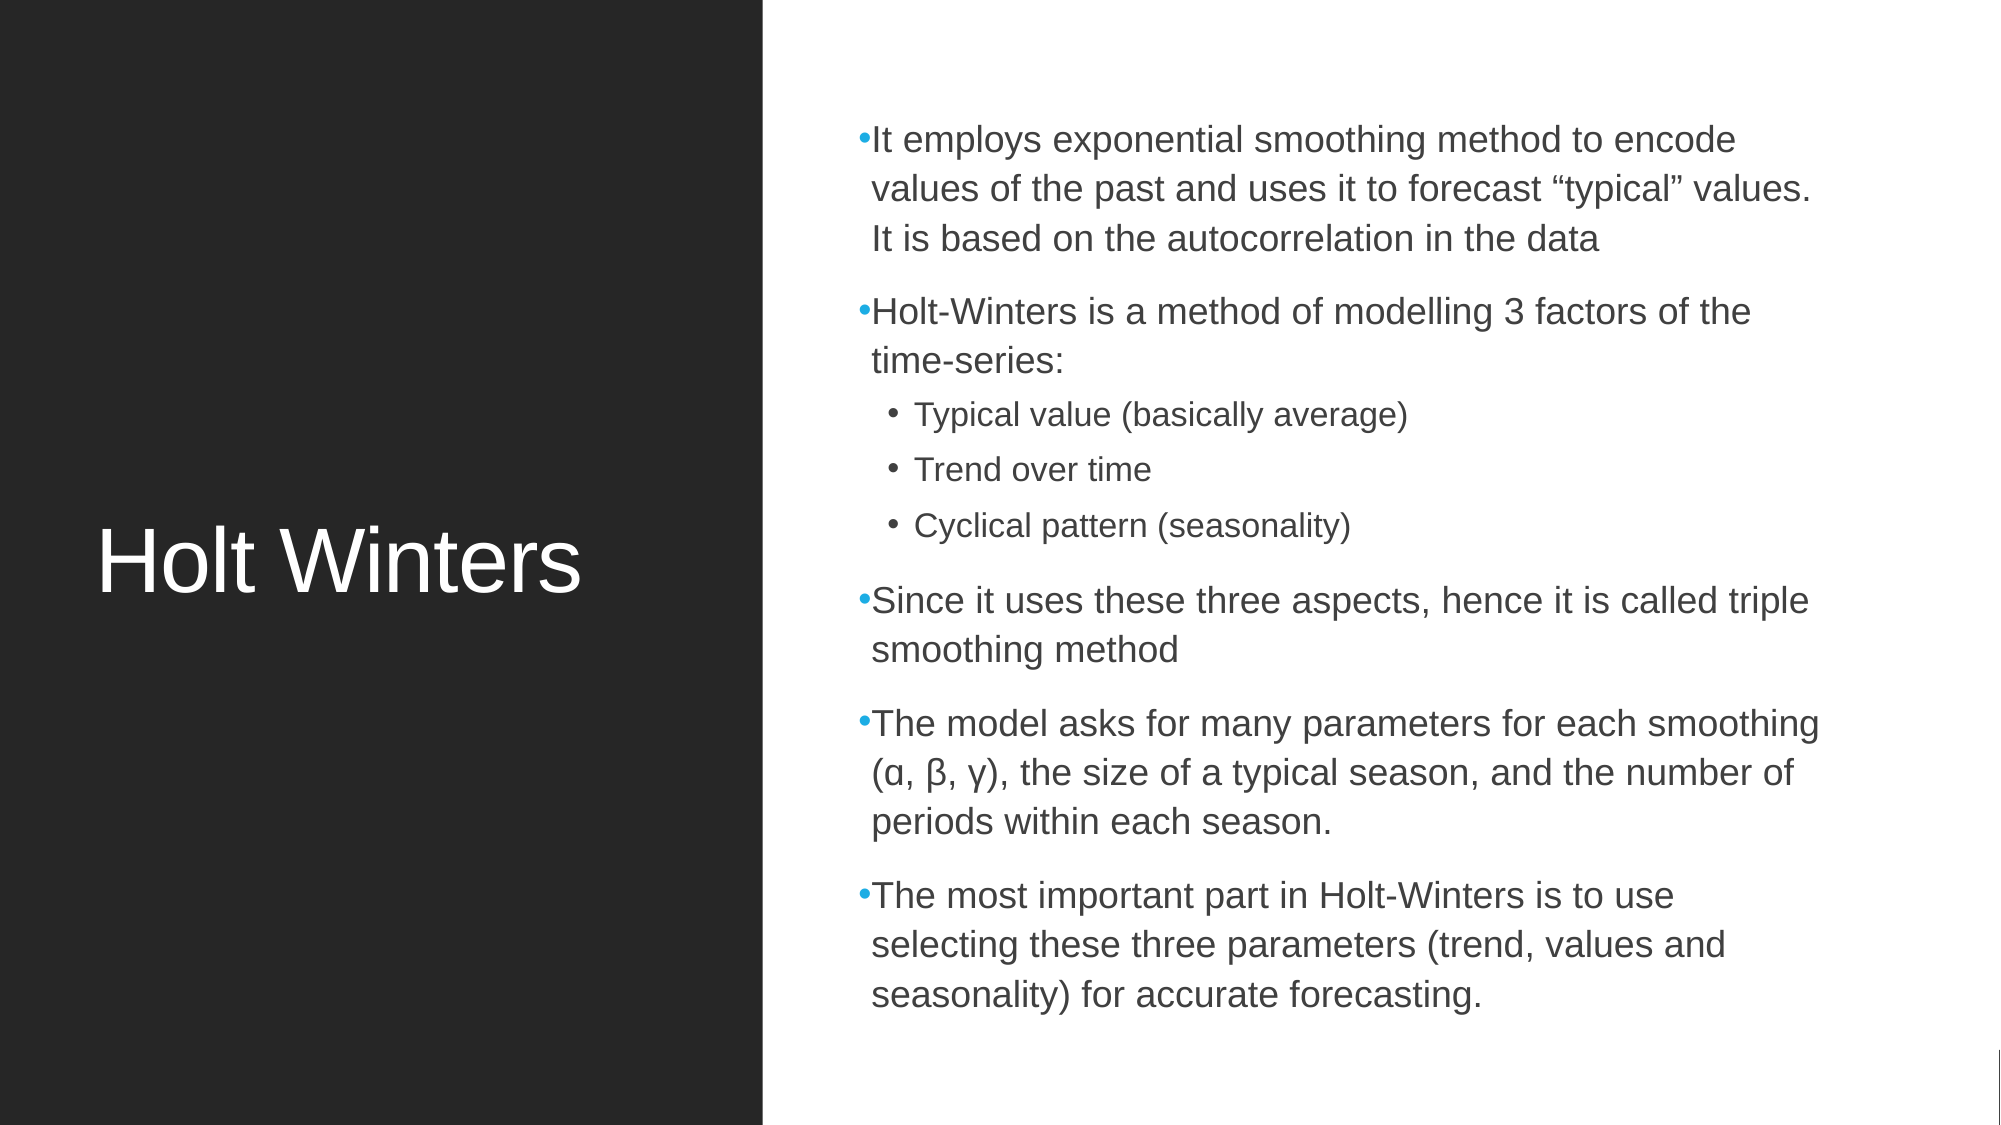

# Holt Winters
It employs exponential smoothing method to encode values of the past and uses it to forecast “typical” values. It is based on the autocorrelation in the data
Holt-Winters is a method of modelling 3 factors of the time-series:
Typical value (basically average)
Trend over time
Cyclical pattern (seasonality)
Since it uses these three aspects, hence it is called triple smoothing method
The model asks for many parameters for each smoothing (ɑ, β, γ), the size of a typical season, and the number of periods within each season.
The most important part in Holt-Winters is to use selecting these three parameters (trend, values and seasonality) for accurate forecasting.